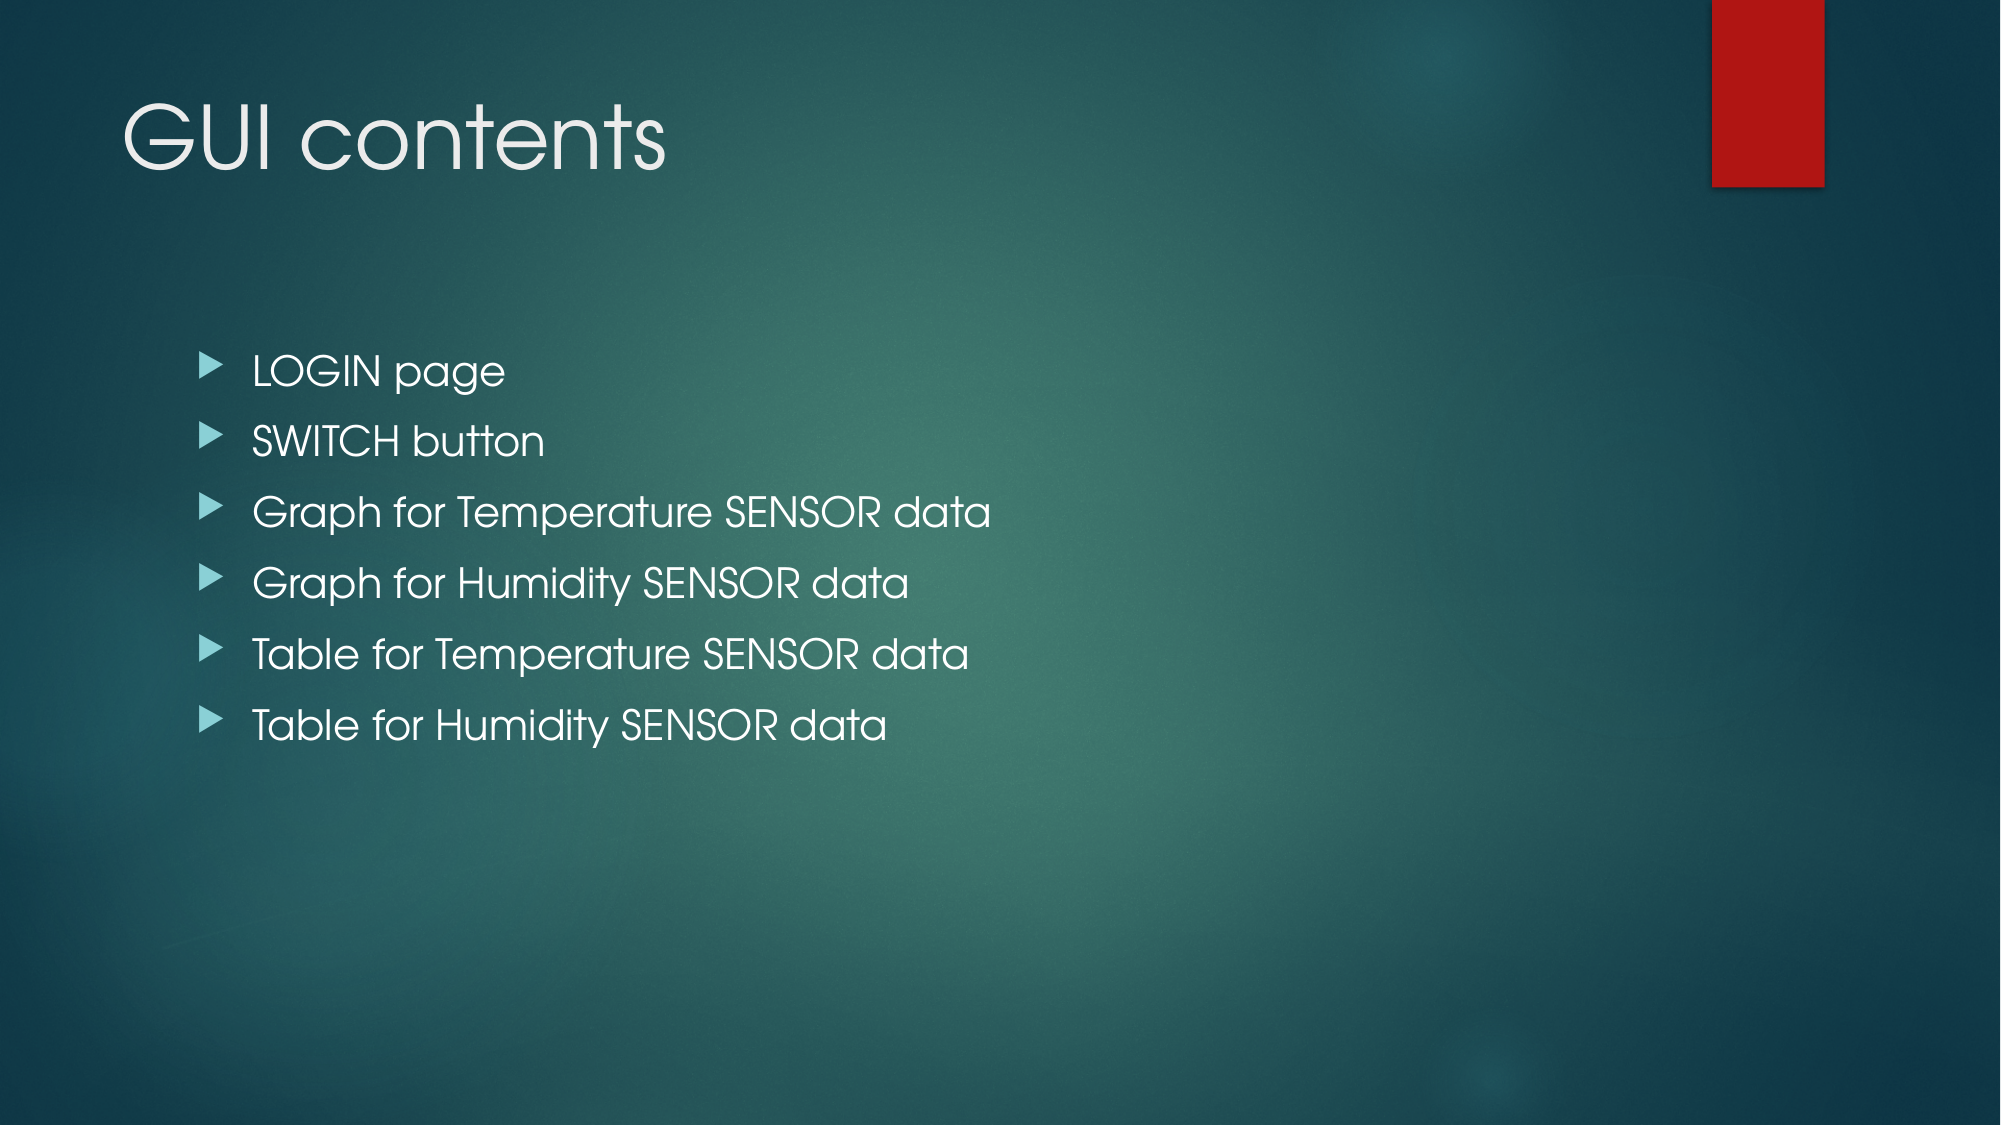

# GUI contents
LOGIN page
SWITCH button
Graph for Temperature SENSOR data
Graph for Humidity SENSOR data
Table for Temperature SENSOR data
Table for Humidity SENSOR data